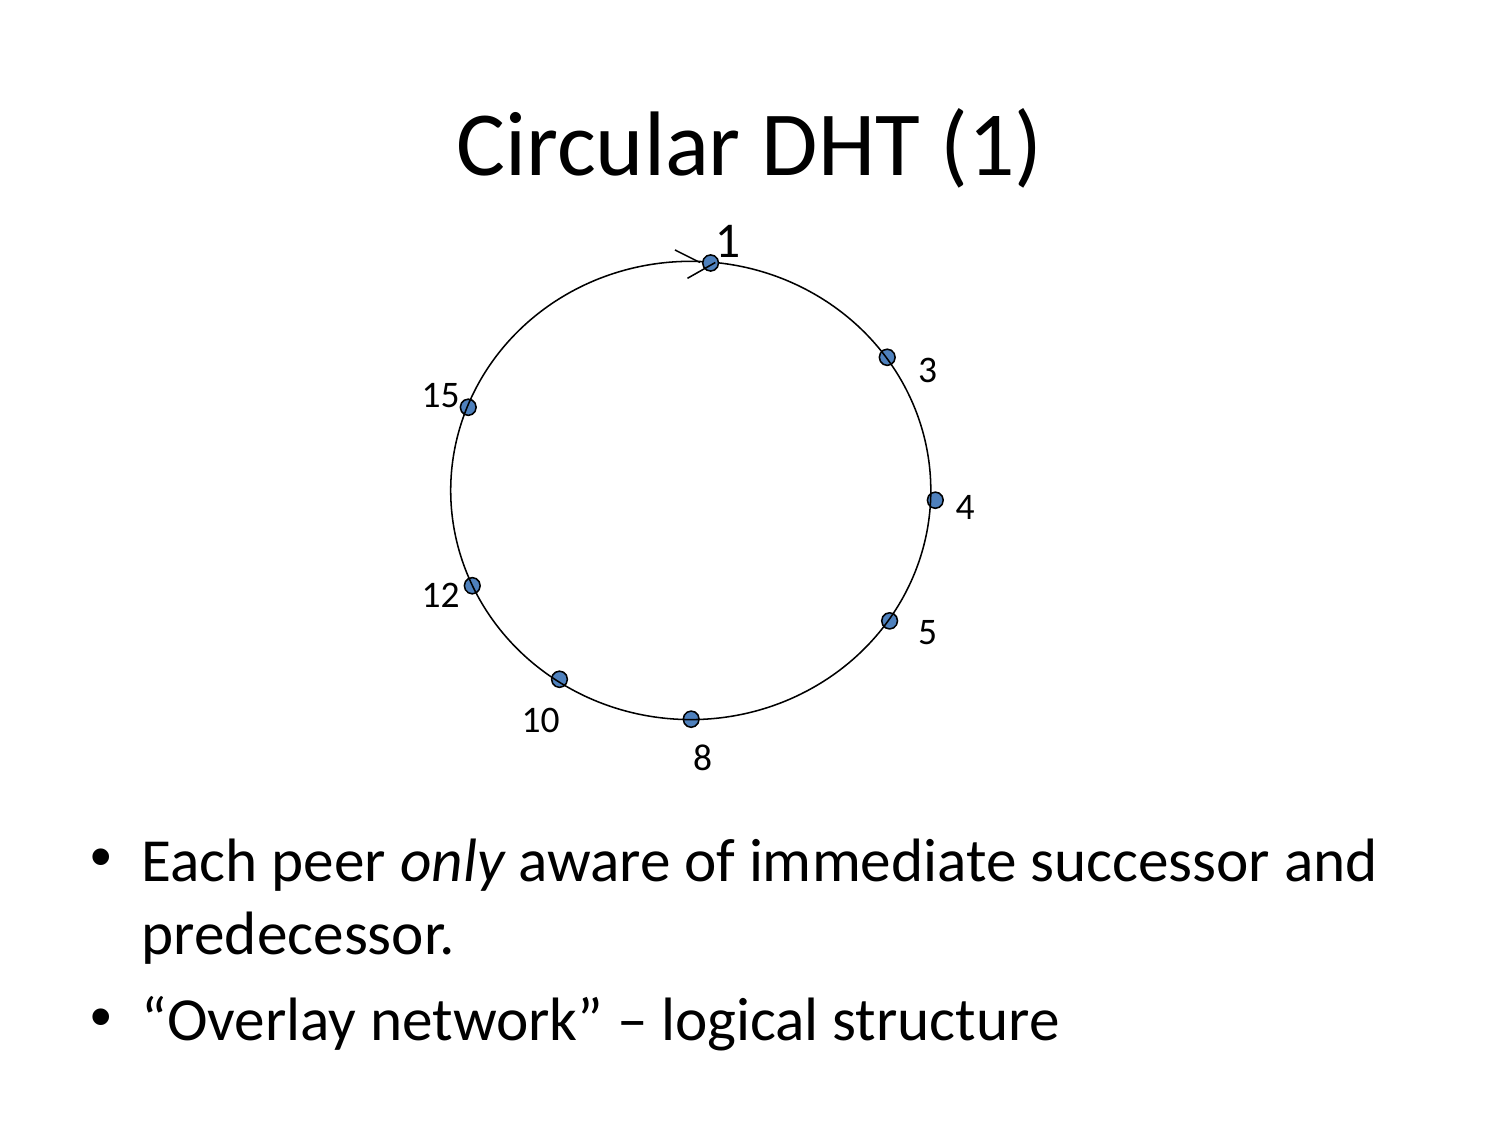

# Circular DHT (1)
1

3

15

4

12

5

10

8
Each peer only aware of immediate successor and predecessor.
“Overlay network” – logical structure